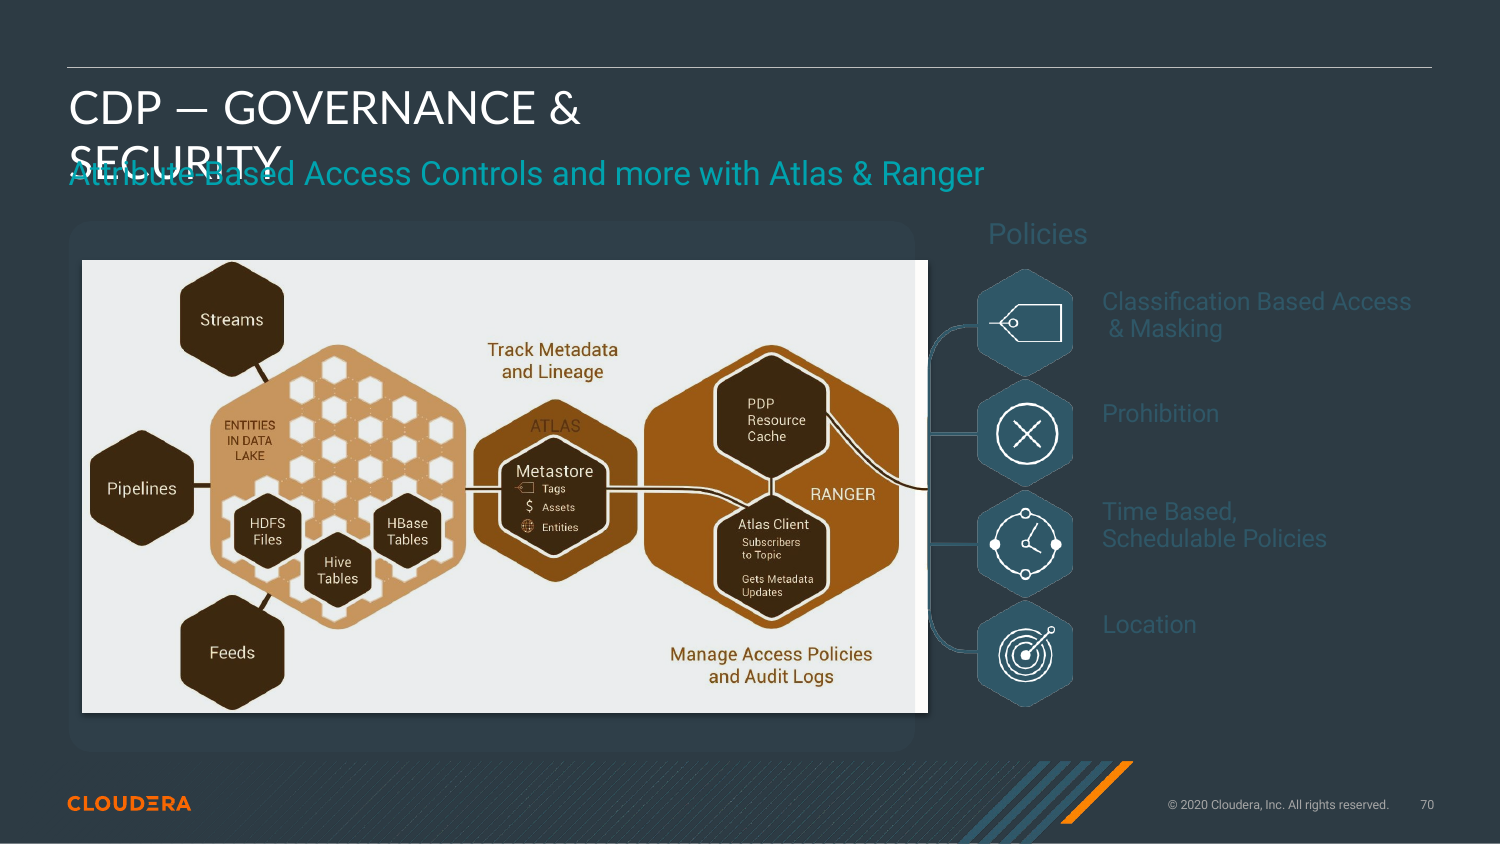

# CDP — GOVERNANCE & SECURITY
Attribute-Based Access Controls and more with Atlas & Ranger
Policies

Classiﬁcation Based Access  & Masking

Prohibition

Time Based,  Schedulable Policies

Location

© 2020 Cloudera, Inc. All rights reserved.	70